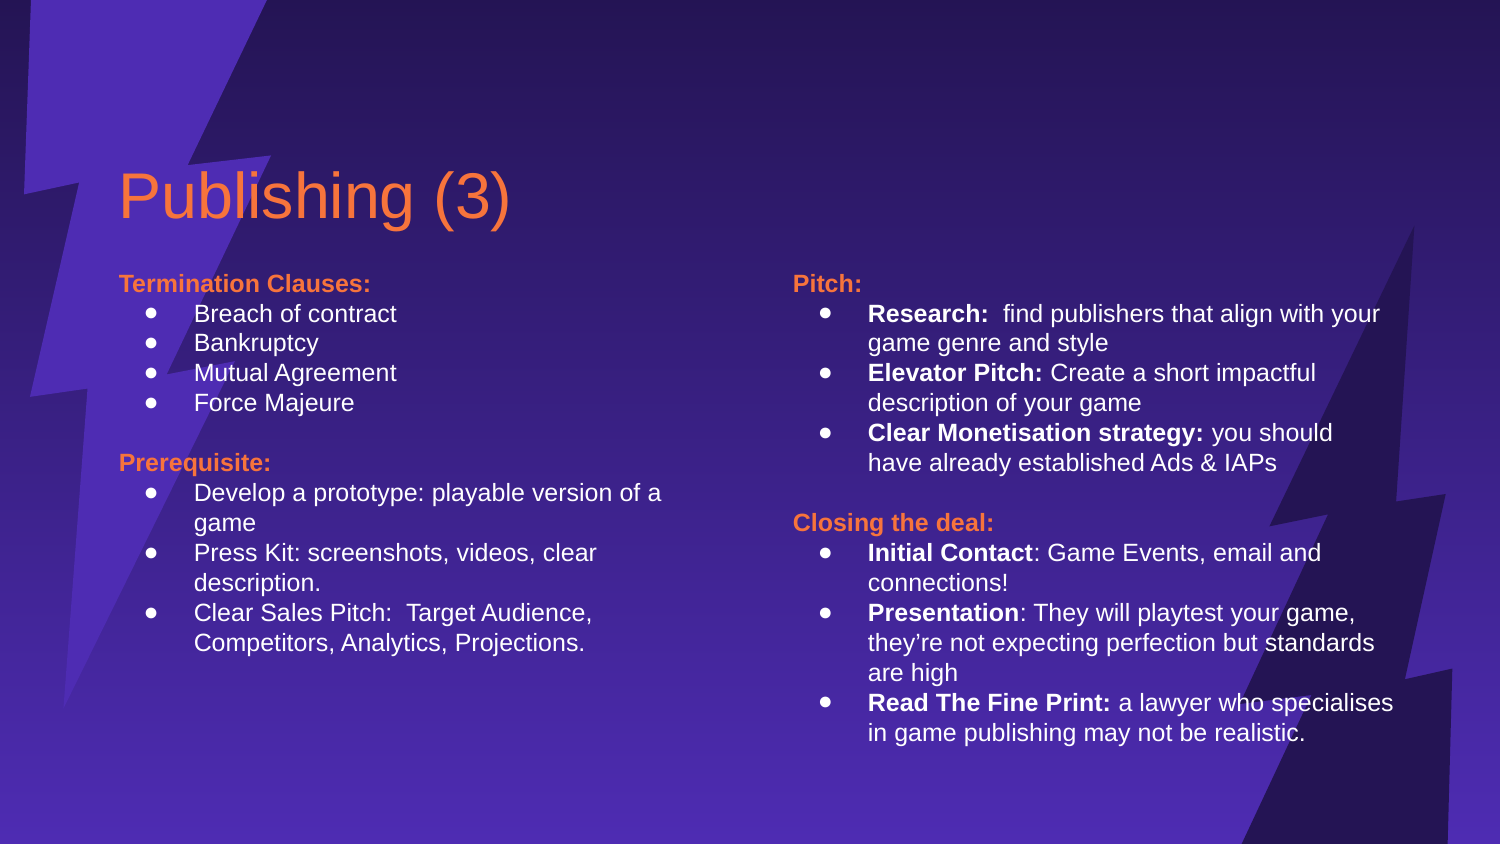

# Publishing (3)
Termination Clauses:
Breach of contract
Bankruptcy
Mutual Agreement
Force Majeure

Prerequisite:
Develop a prototype: playable version of a game
Press Kit: screenshots, videos, clear description.
Clear Sales Pitch:  Target Audience, Competitors, Analytics, Projections.

Pitch:
Research:  find publishers that align with your game genre and style
Elevator Pitch: Create a short impactful description of your game
Clear Monetisation strategy: you should have already established Ads & IAPs

Closing the deal:
Initial Contact: Game Events, email and connections!
Presentation: They will playtest your game, they’re not expecting perfection but standards are high
Read The Fine Print: a lawyer who specialises in game publishing may not be realistic.